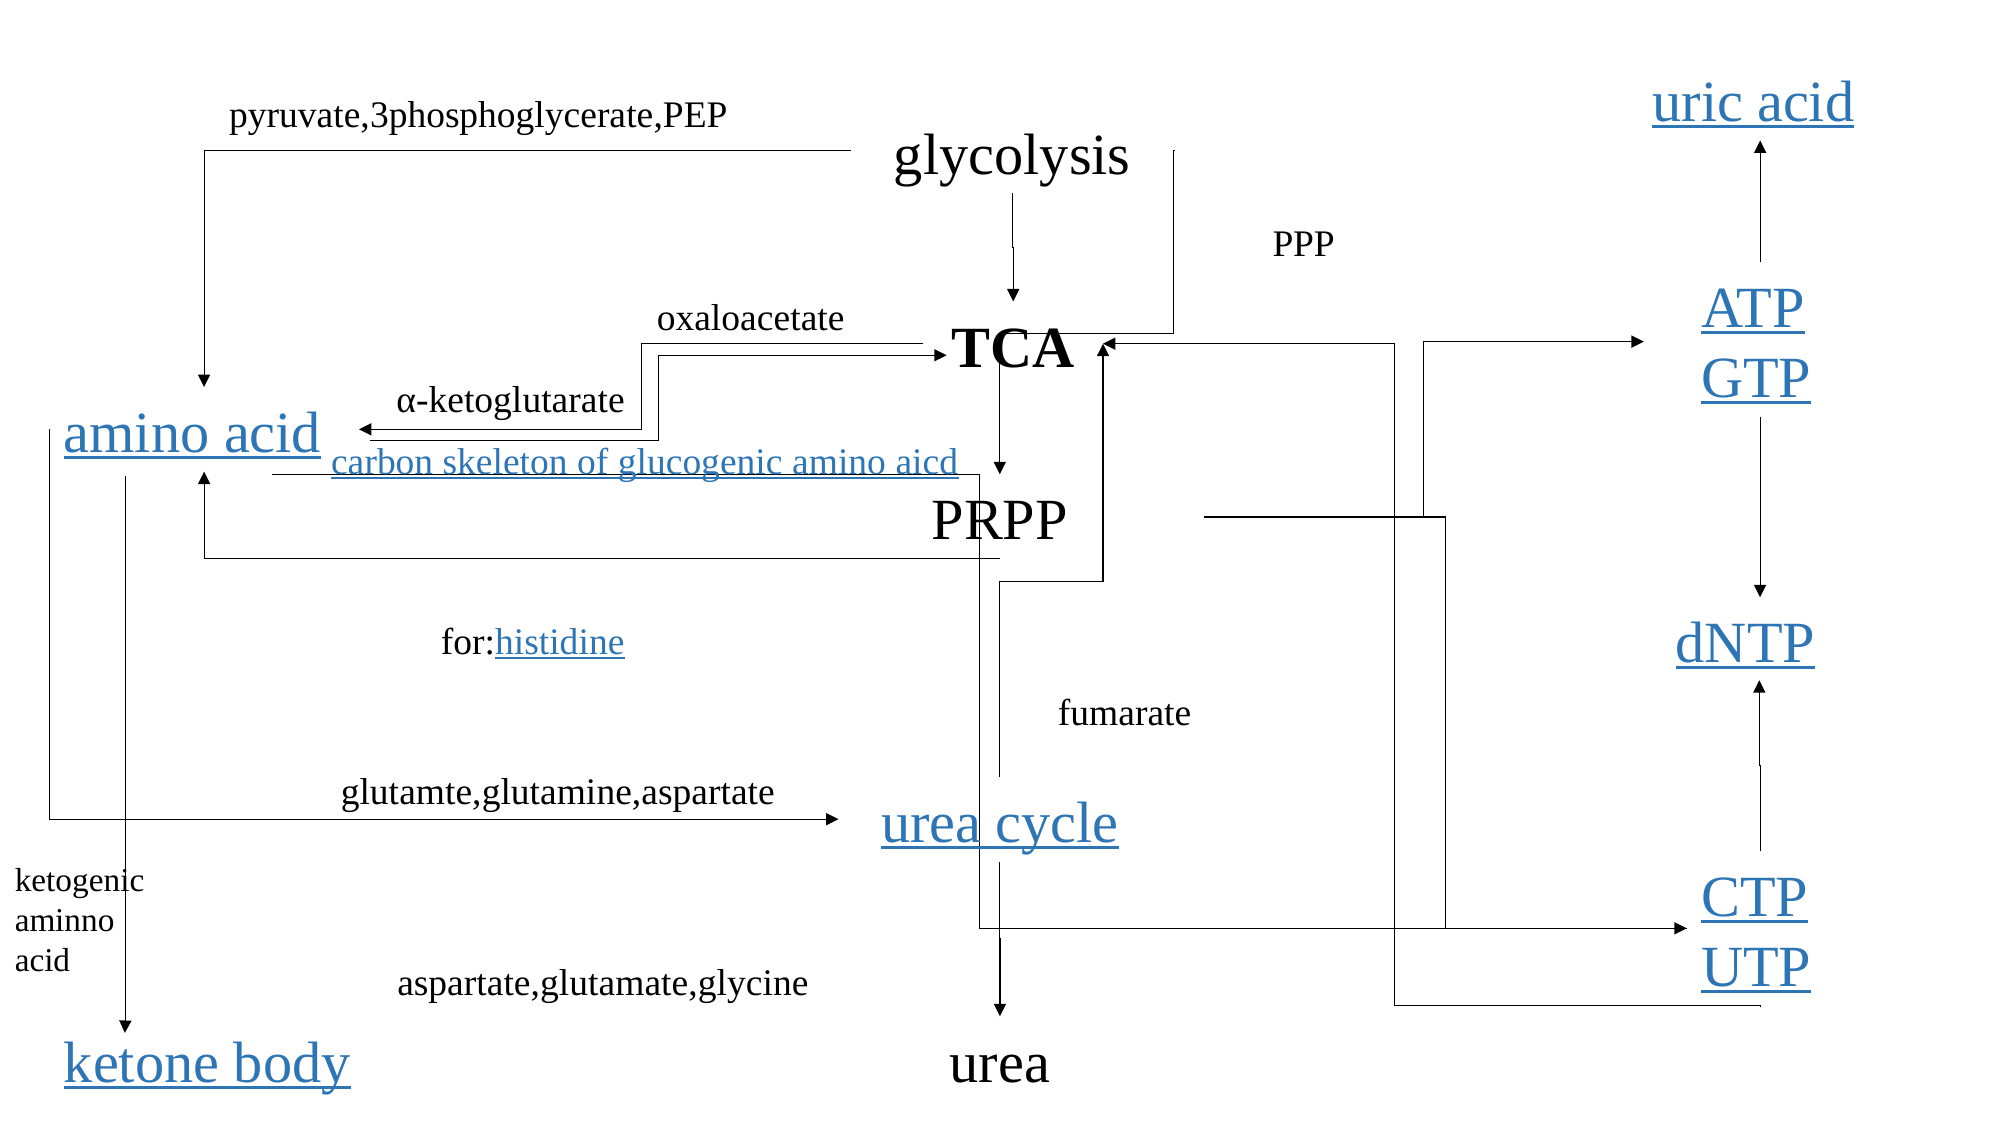

uric acid
pyruvate,3phosphoglycerate,PEP
glycolysis
PPP
ATP
GTP
oxaloacetate
TCA
α-ketoglutarate
amino acid
carbon skeleton of glucogenic amino aicd
PRPP
dNTP
for:histidine
fumarate
glutamte,glutamine,aspartate
urea cycle
ketogenic aminno acid
CTP
UTP
aspartate,glutamate,glycine
ketone body
urea